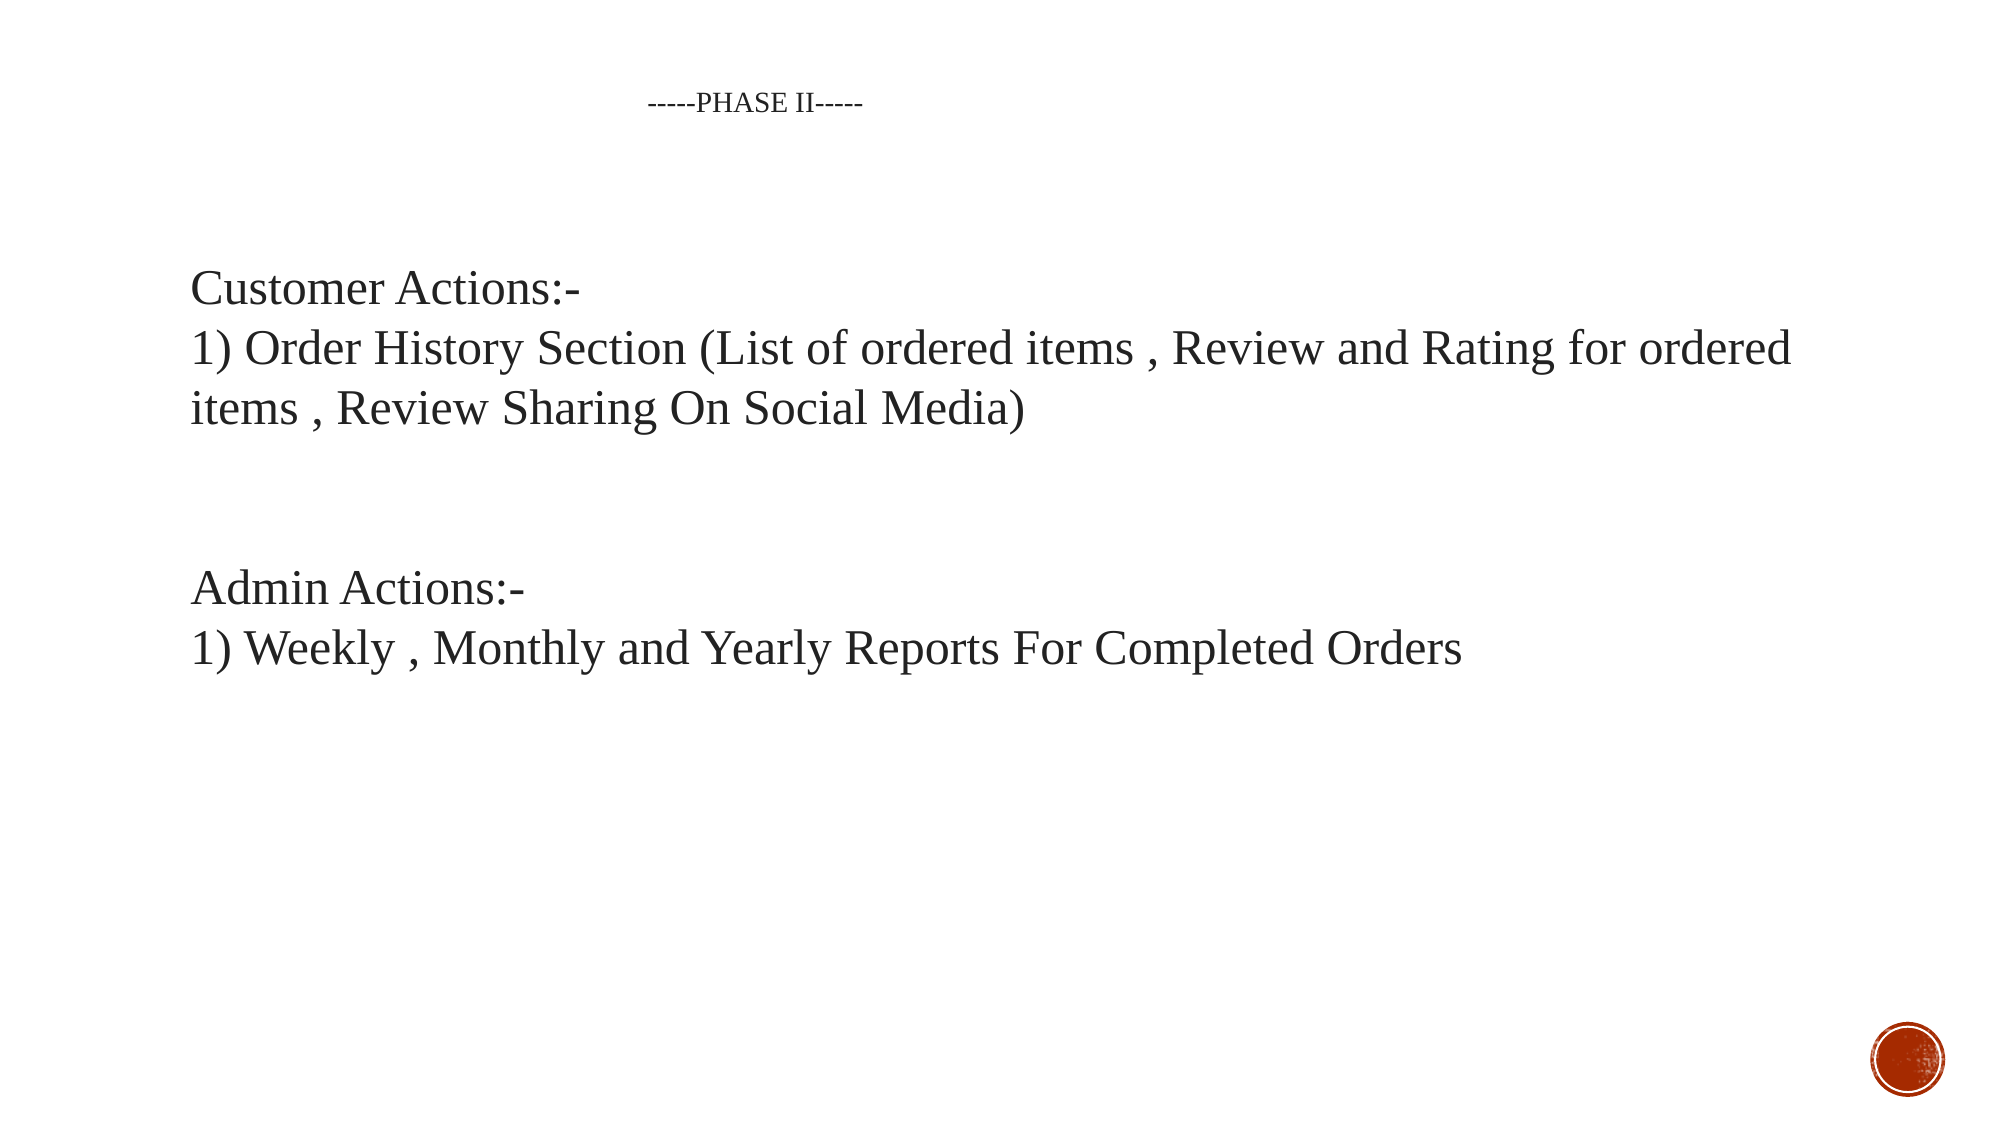

# -----PHASE II-----

Customer Actions:-
1) Order History Section (List of ordered items , Review and Rating for ordered items , Review Sharing On Social Media)

Admin Actions:-
1) Weekly , Monthly and Yearly Reports For Completed Orders